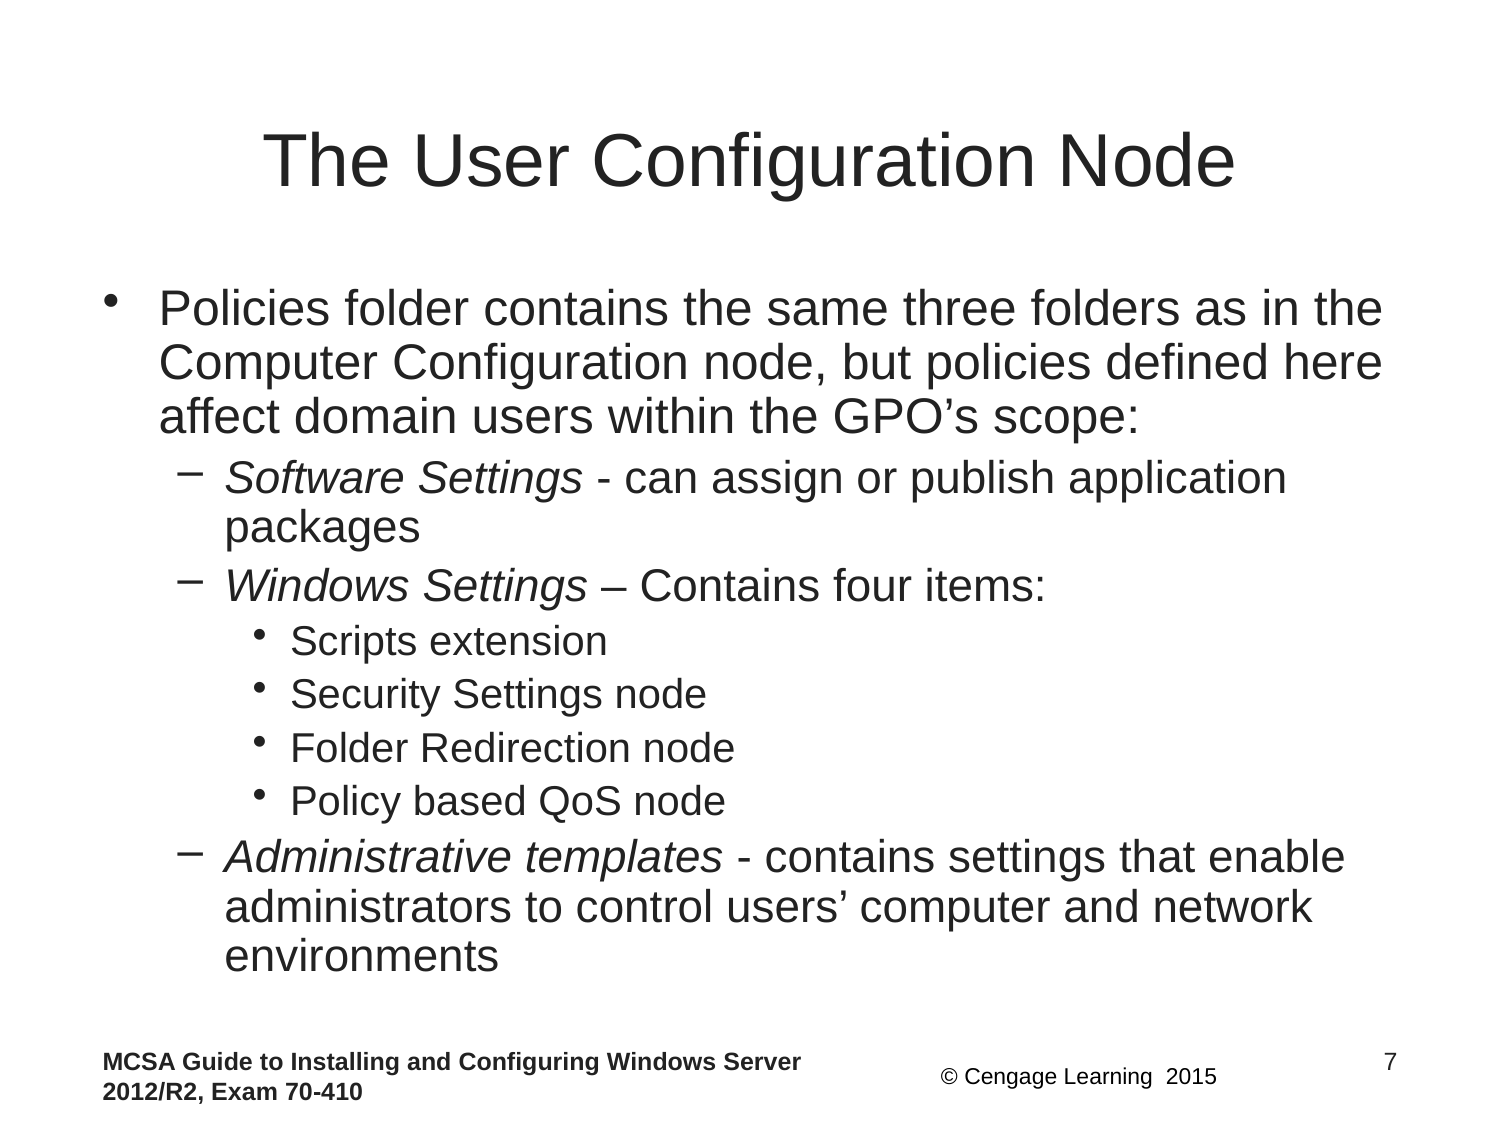

# The User Configuration Node
Policies folder contains the same three folders as in the Computer Configuration node, but policies defined here affect domain users within the GPO’s scope:
Software Settings - can assign or publish application packages
Windows Settings – Contains four items:
Scripts extension
Security Settings node
Folder Redirection node
Policy based QoS node
Administrative templates - contains settings that enable administrators to control users’ computer and network environments
MCSA Guide to Installing and Configuring Windows Server 2012/R2, Exam 70-410
7